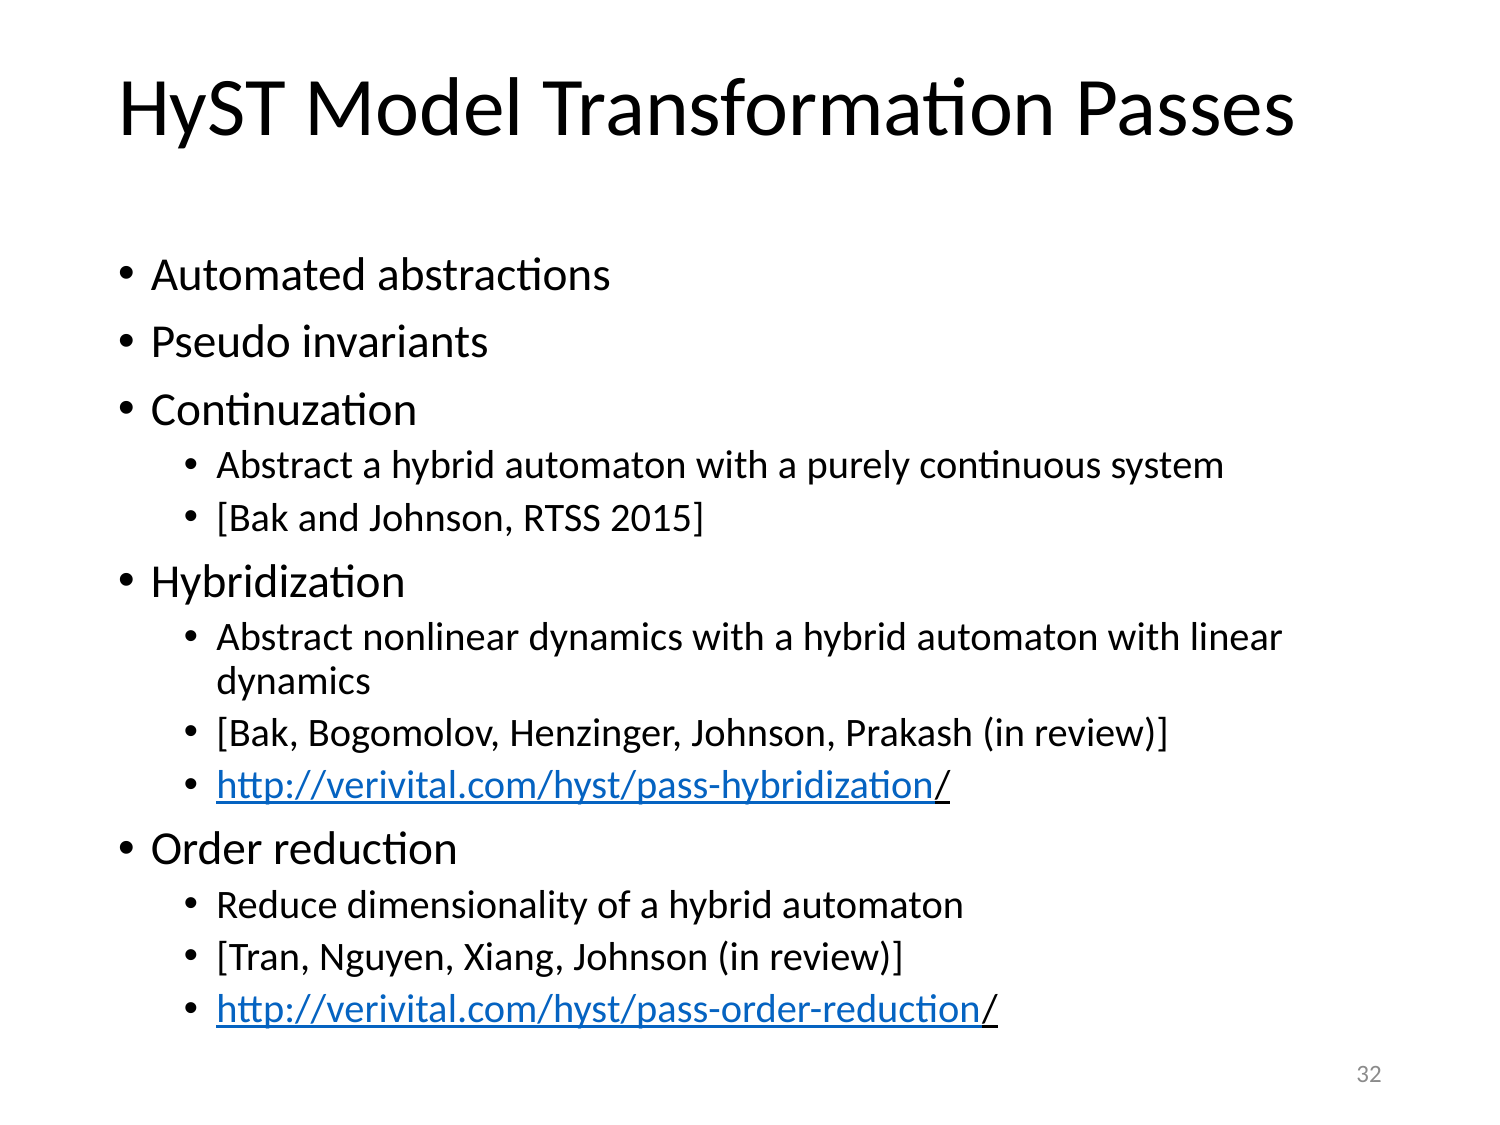

# HyST Model Transformation Passes
Automated abstractions
Pseudo invariants
Continuzation
Abstract a hybrid automaton with a purely continuous system
[Bak and Johnson, RTSS 2015]
Hybridization
Abstract nonlinear dynamics with a hybrid automaton with linear dynamics
[Bak, Bogomolov, Henzinger, Johnson, Prakash (in review)]
http://verivital.com/hyst/pass-hybridization/
Order reduction
Reduce dimensionality of a hybrid automaton
[Tran, Nguyen, Xiang, Johnson (in review)]
http://verivital.com/hyst/pass-order-reduction/

32